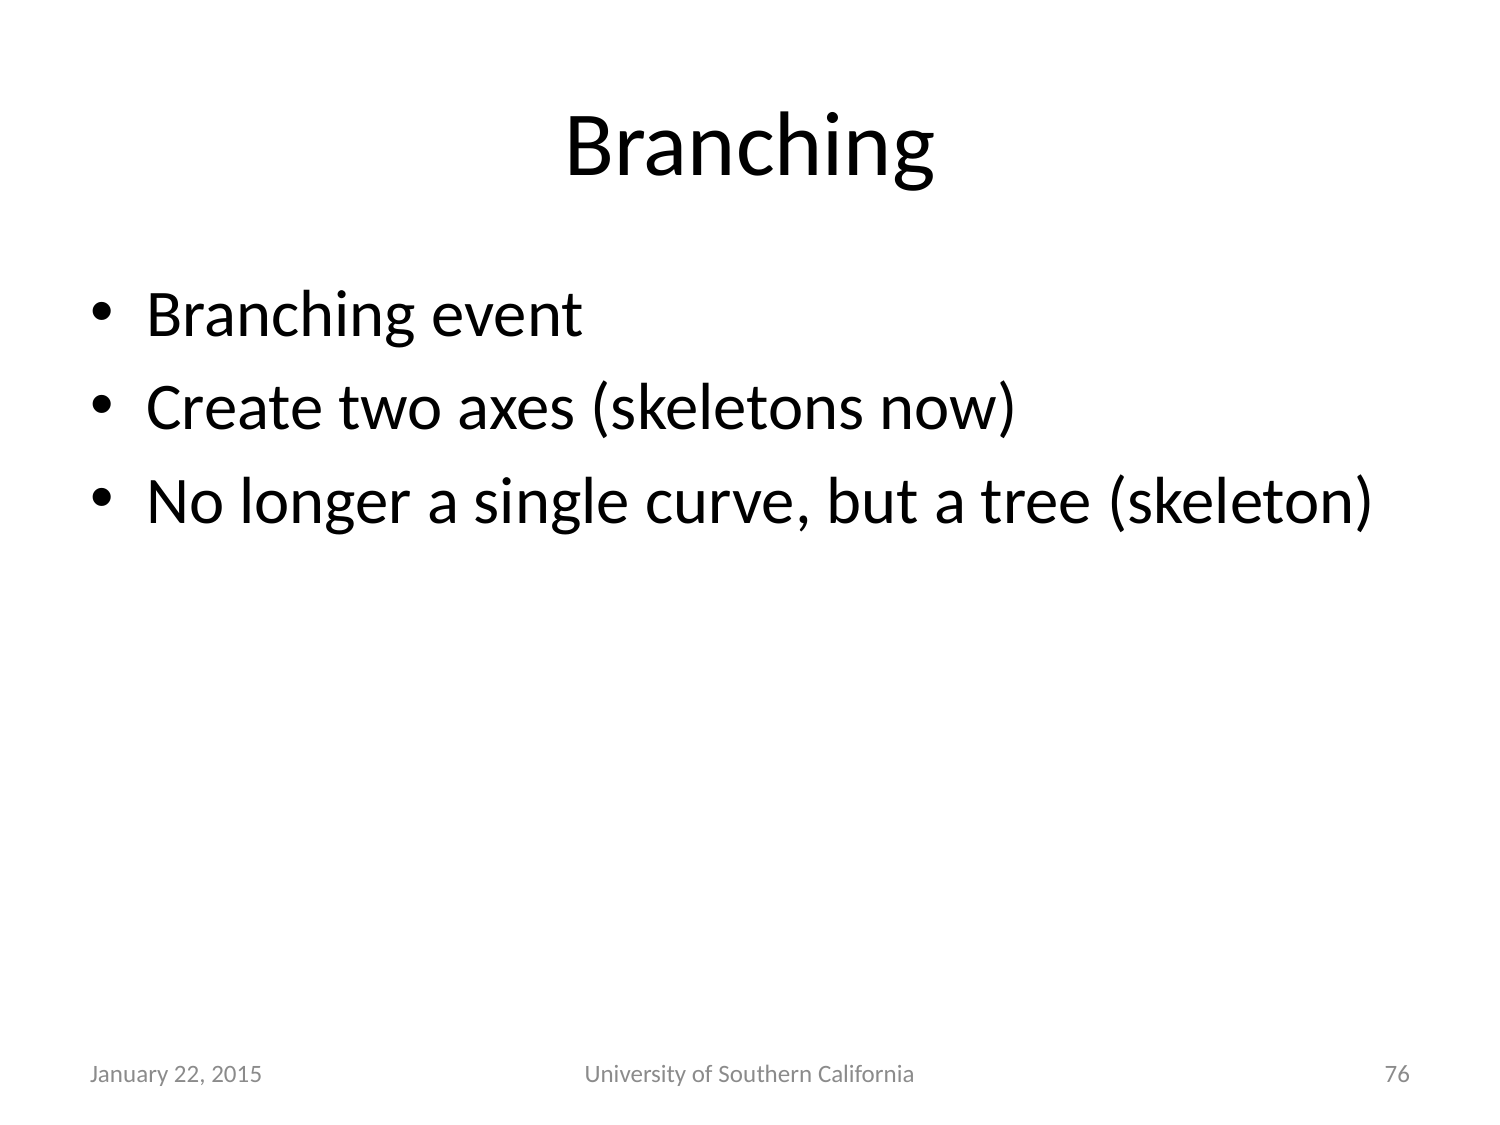

# Branching
Branching event
Create two axes (skeletons now)
No longer a single curve, but a tree (skeleton)
January 22, 2015
University of Southern California
76